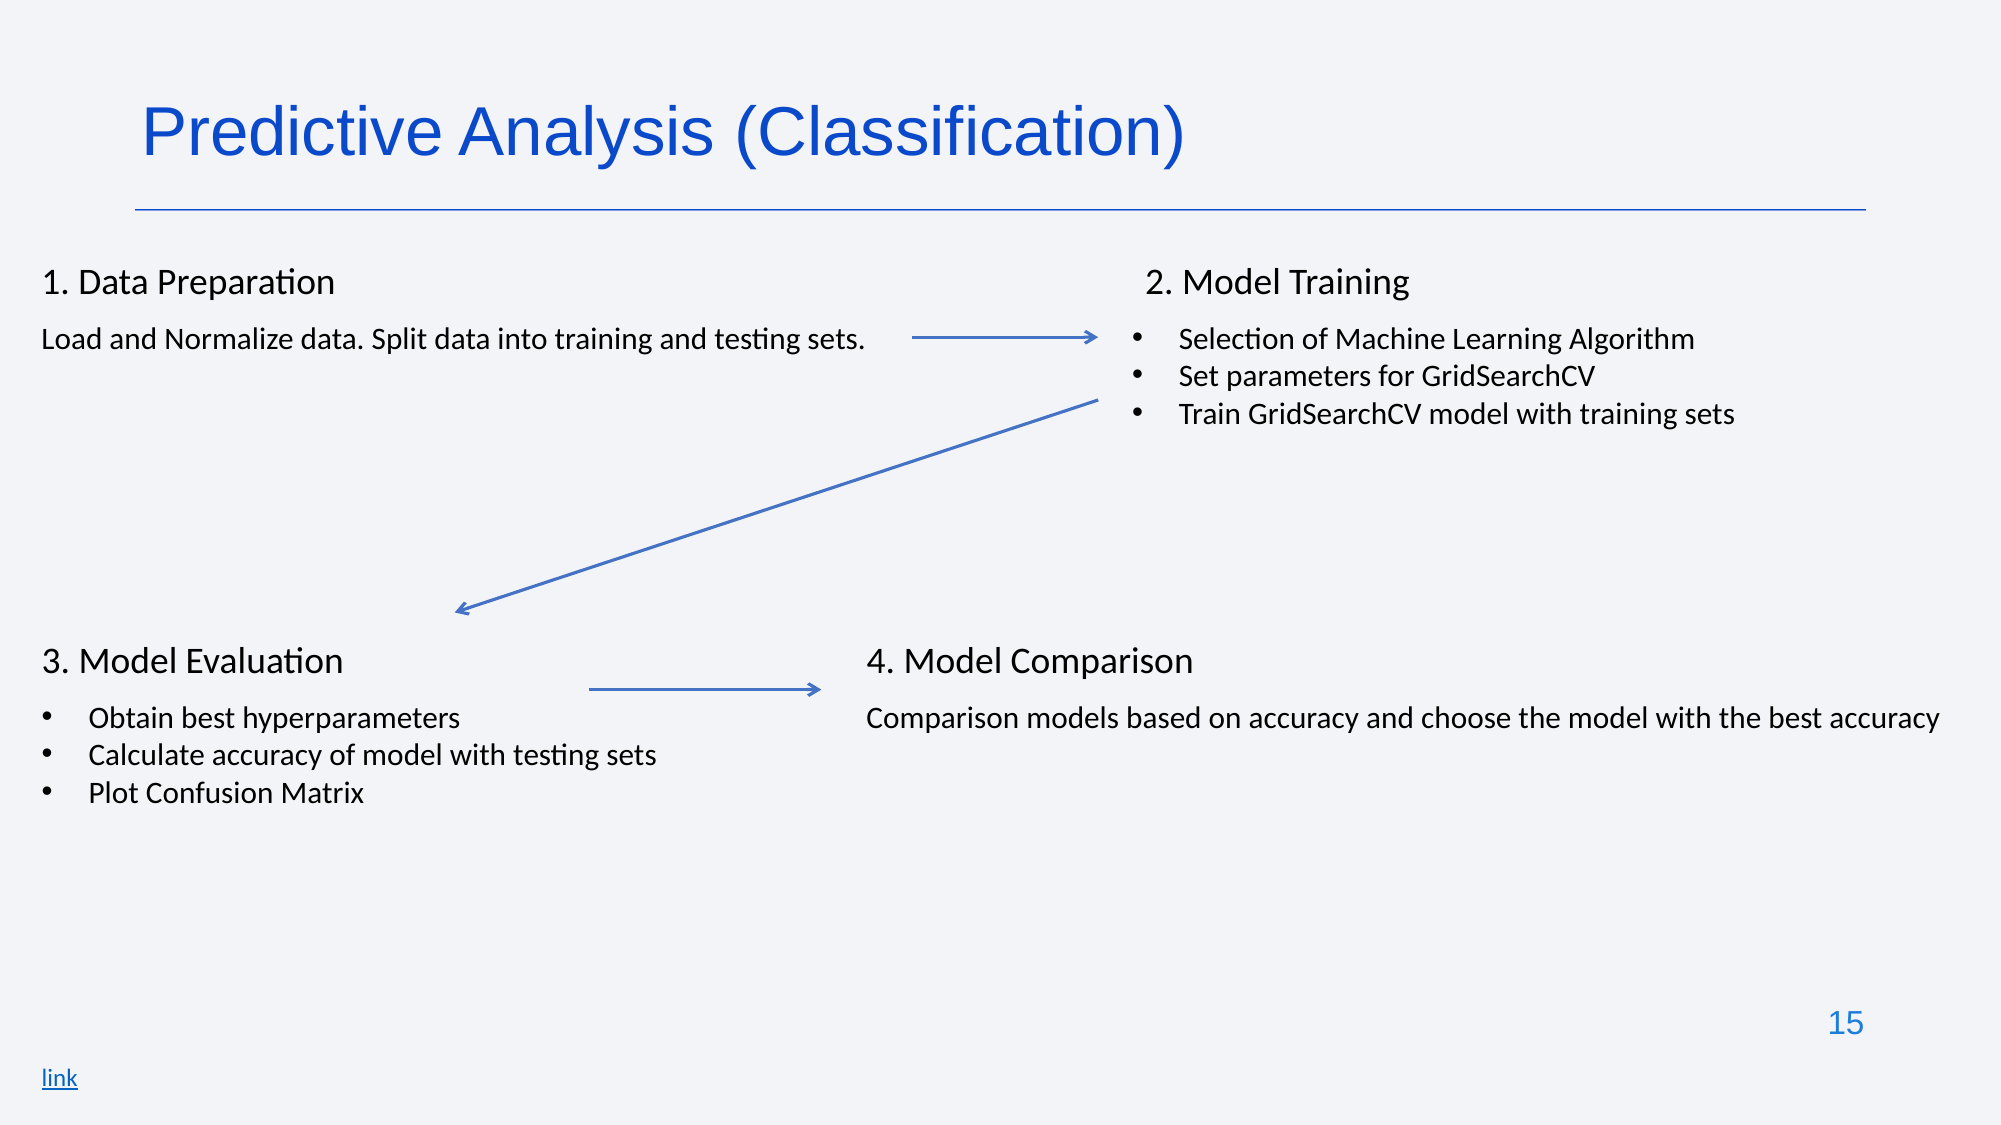

Predictive Analysis (Classification)
1. Data Preparation
2. Model Training
Load and Normalize data. Split data into training and testing sets.
Selection of Machine Learning Algorithm
Set parameters for GridSearchCV
Train GridSearchCV model with training sets
3. Model Evaluation
4. Model Comparison
Obtain best hyperparameters
Calculate accuracy of model with testing sets
Plot Confusion Matrix
Comparison models based on accuracy and choose the model with the best accuracy
15
link